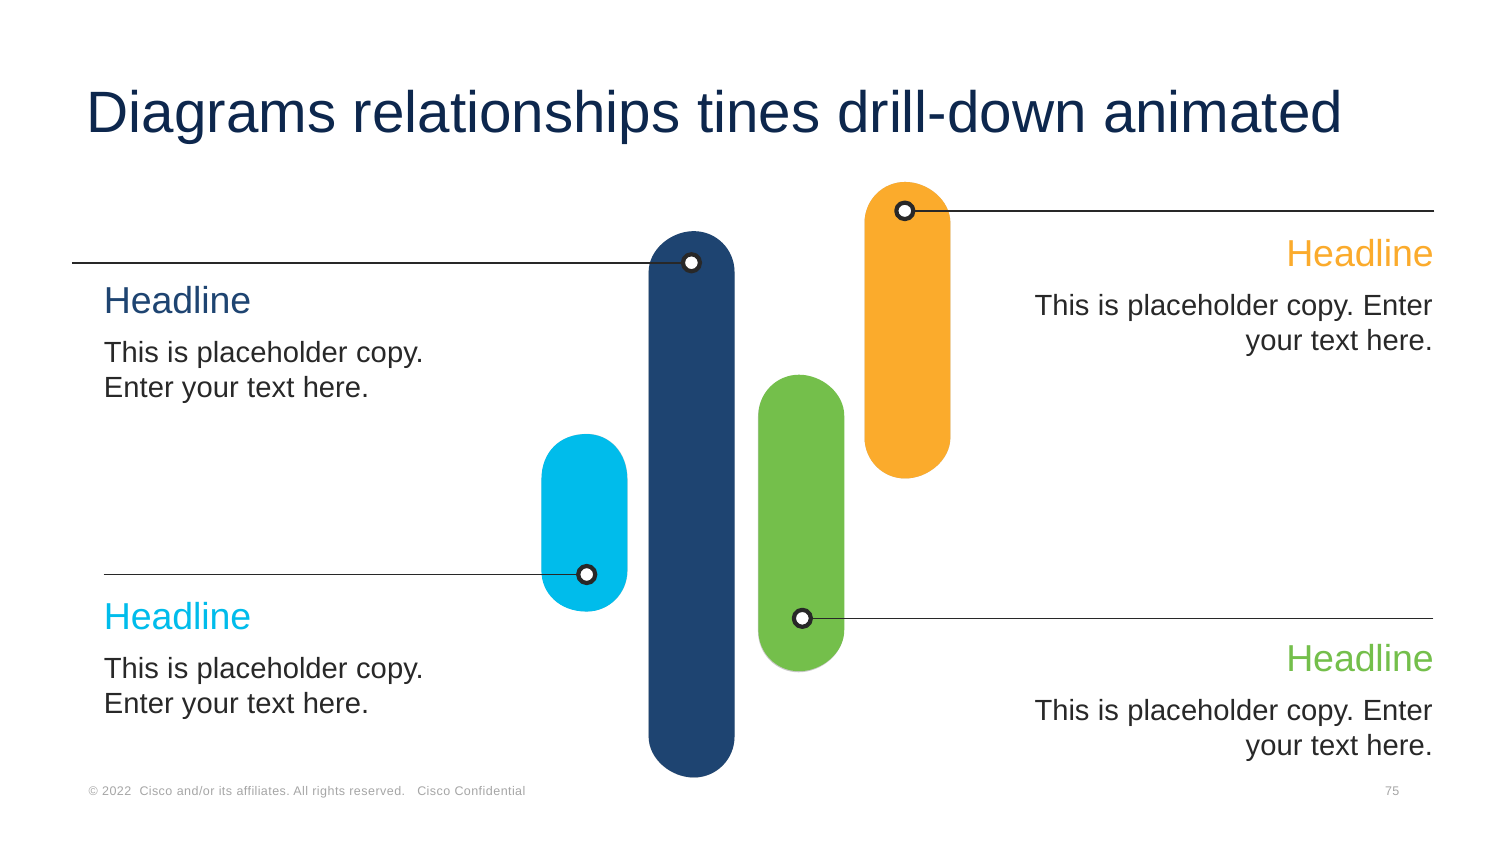

# Diagrams relationships tines drill-down animated

Headline
This is placeholder copy. Enter your text here.

Headline
This is placeholder copy. Enter your text here.

Headline
This is placeholder copy. Enter your text here.

Headline
This is placeholder copy. Enter your text here.